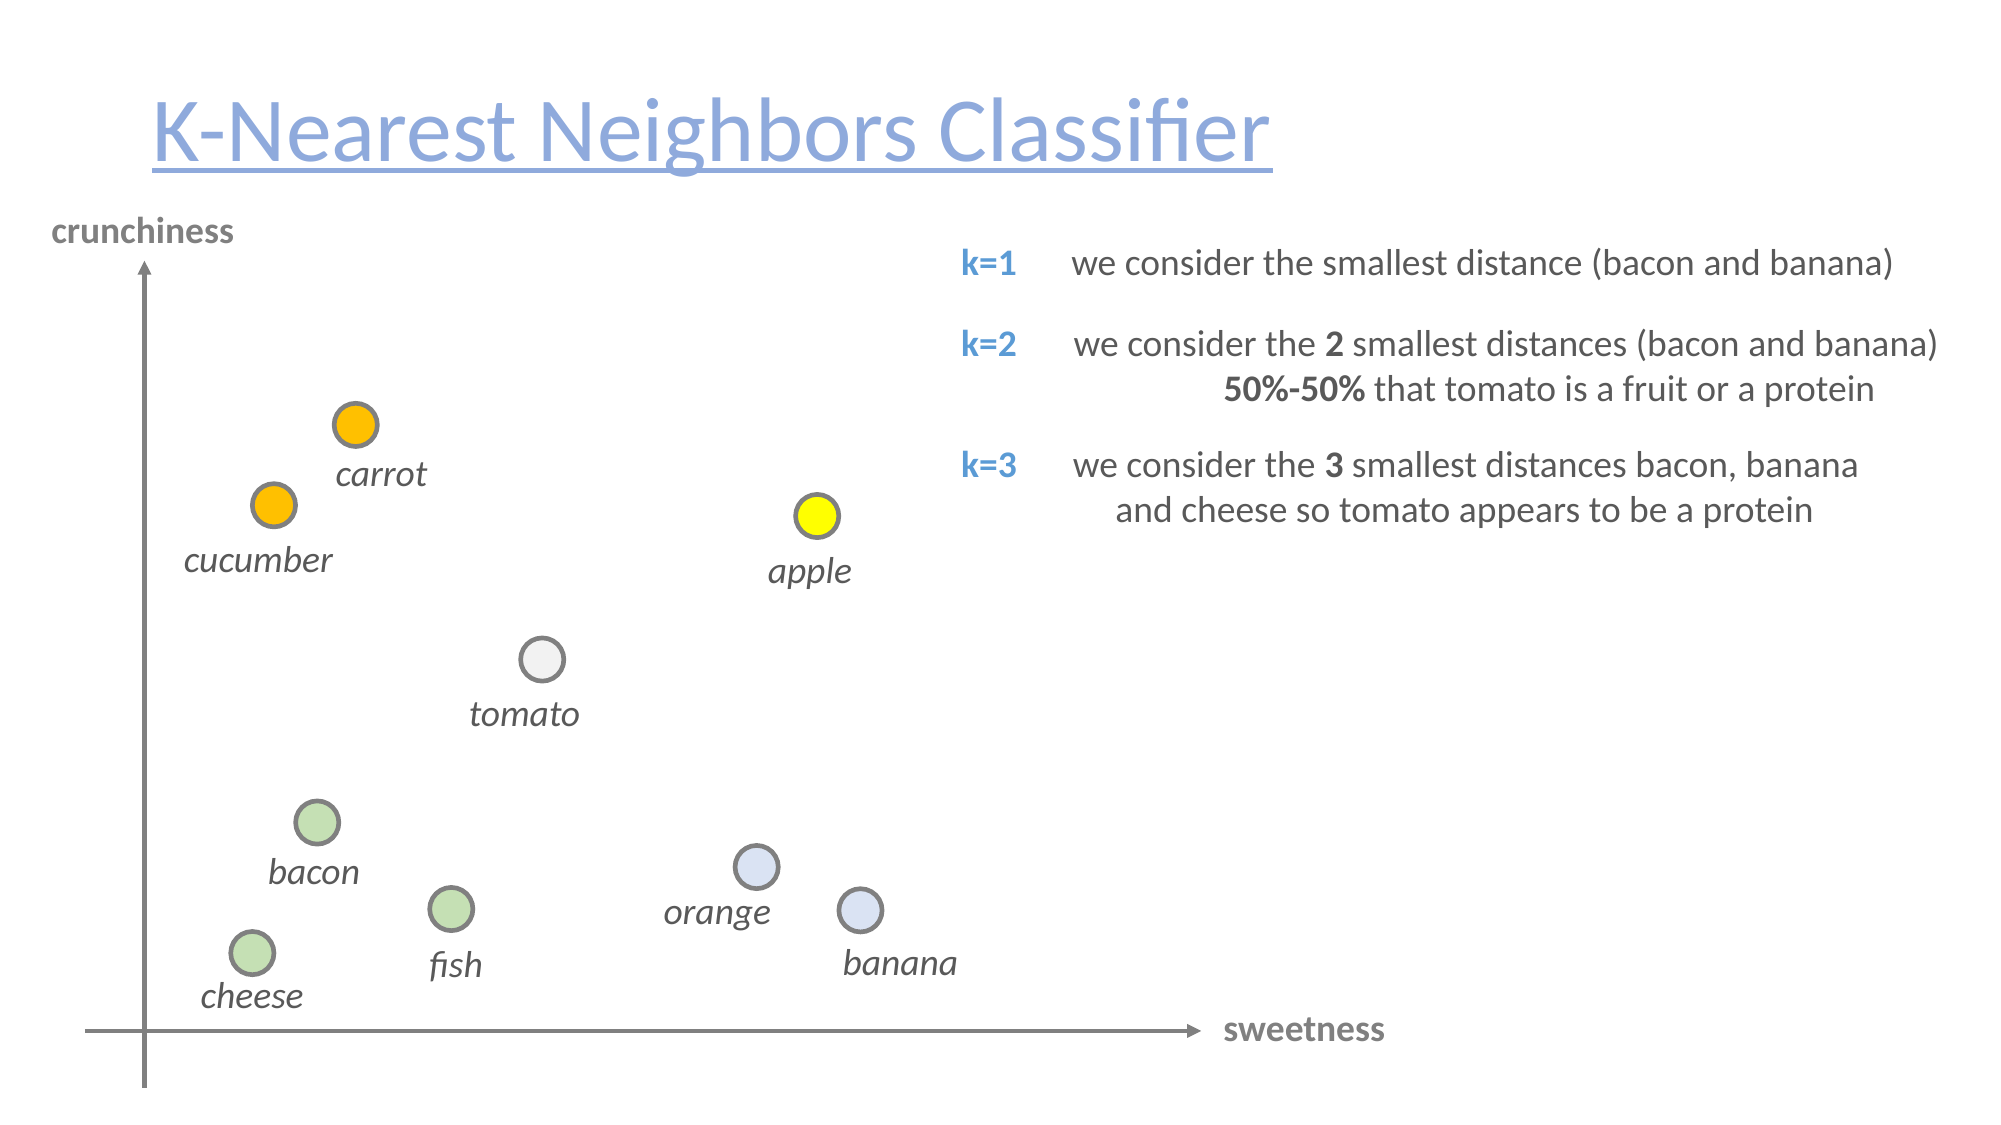

# K-Nearest Neighbors Classifier
crunchiness
k=1
we consider the smallest distance (bacon and banana)
k=2
we consider the 2 smallest distances (bacon and banana)
	50%-50% that tomato is a fruit or a protein

k=3
we consider the 3 smallest distances bacon, banana
     and cheese so tomato appears to be a protein
carrot

cucumber
apple

tomato

bacon

orange

banana

fish
cheese
sweetness